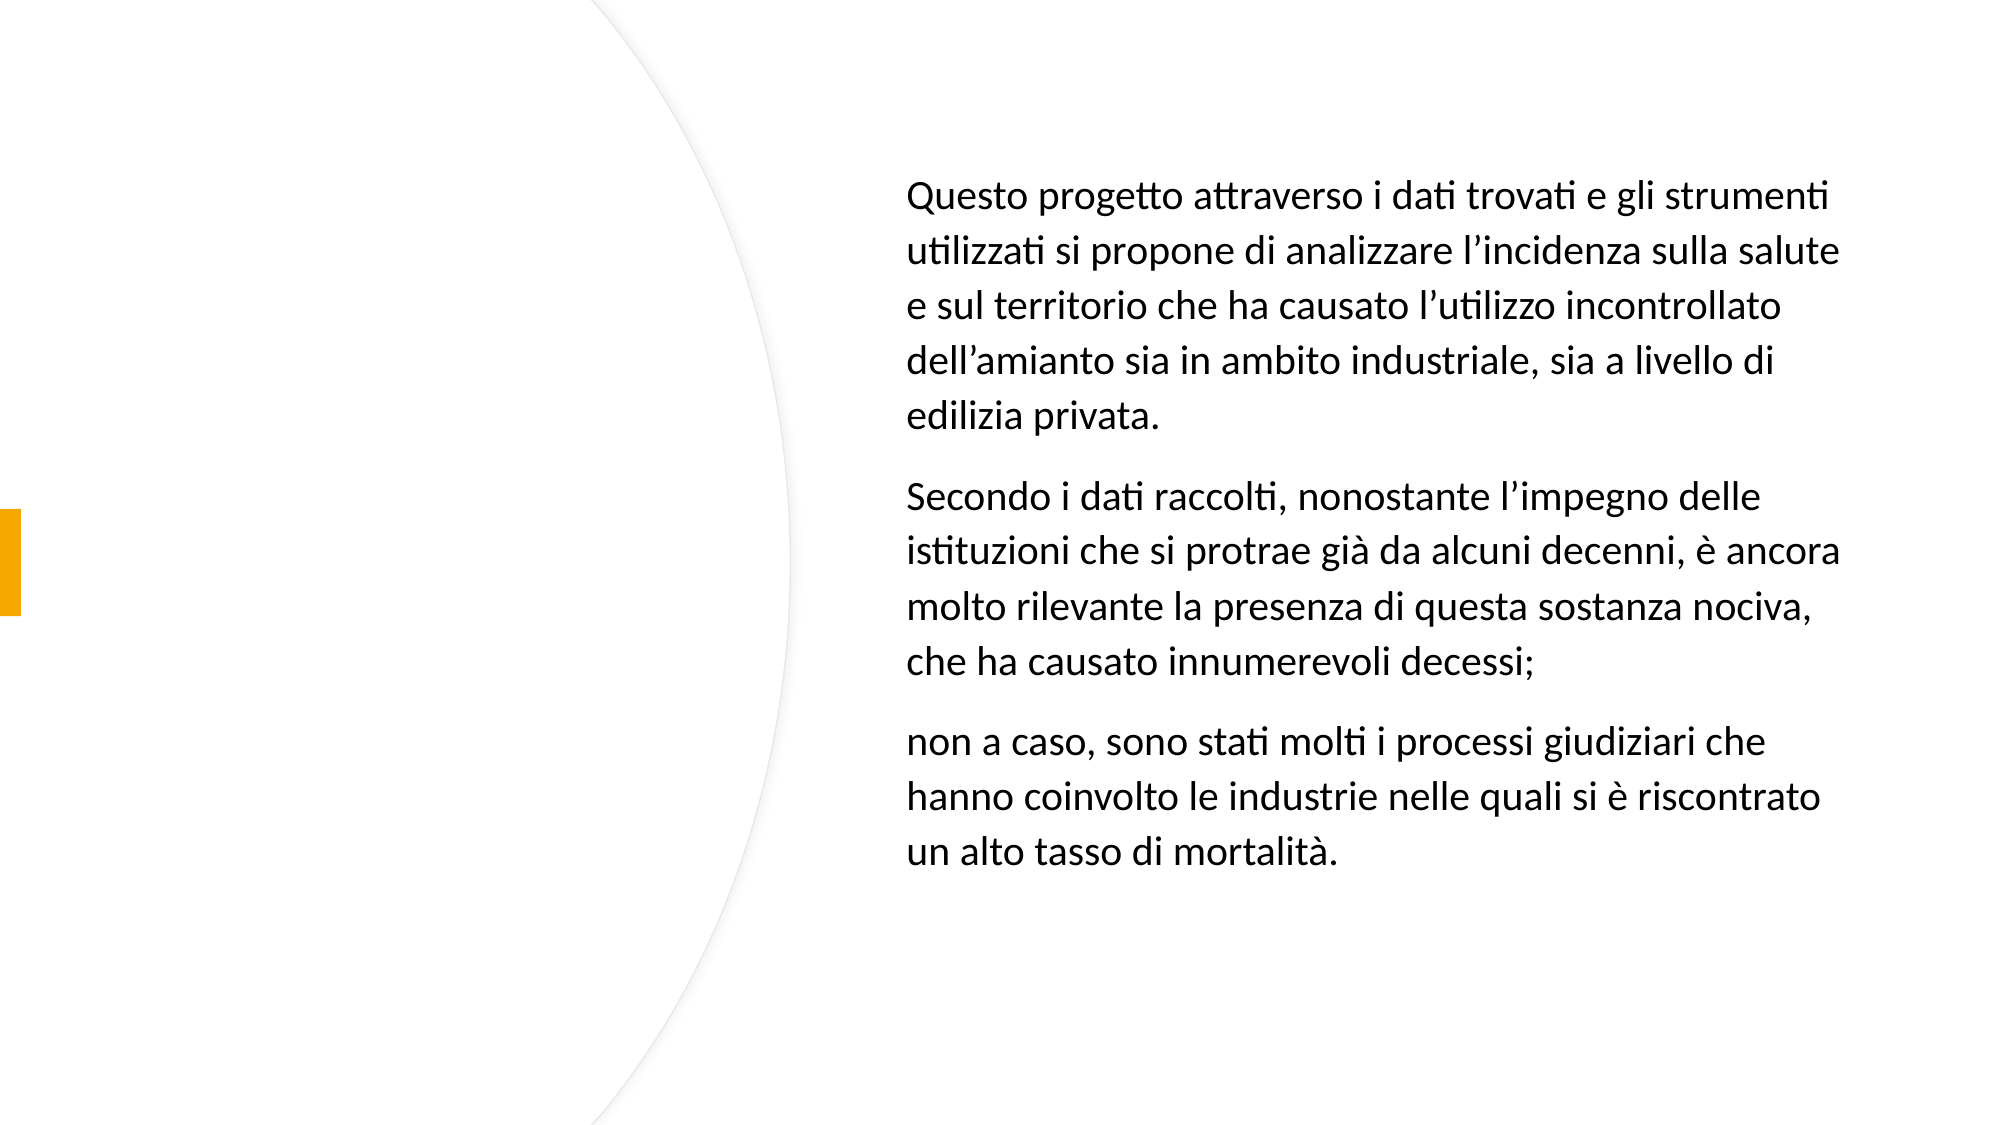

Questo progetto attraverso i dati trovati e gli strumenti utilizzati si propone di analizzare l’incidenza sulla salute e sul territorio che ha causato l’utilizzo incontrollato dell’amianto sia in ambito industriale, sia a livello di edilizia privata.
Secondo i dati raccolti, nonostante l’impegno delle istituzioni che si protrae già da alcuni decenni, è ancora molto rilevante la presenza di questa sostanza nociva, che ha causato innumerevoli decessi;
non a caso, sono stati molti i processi giudiziari che hanno coinvolto le industrie nelle quali si è riscontrato un alto tasso di mortalità.